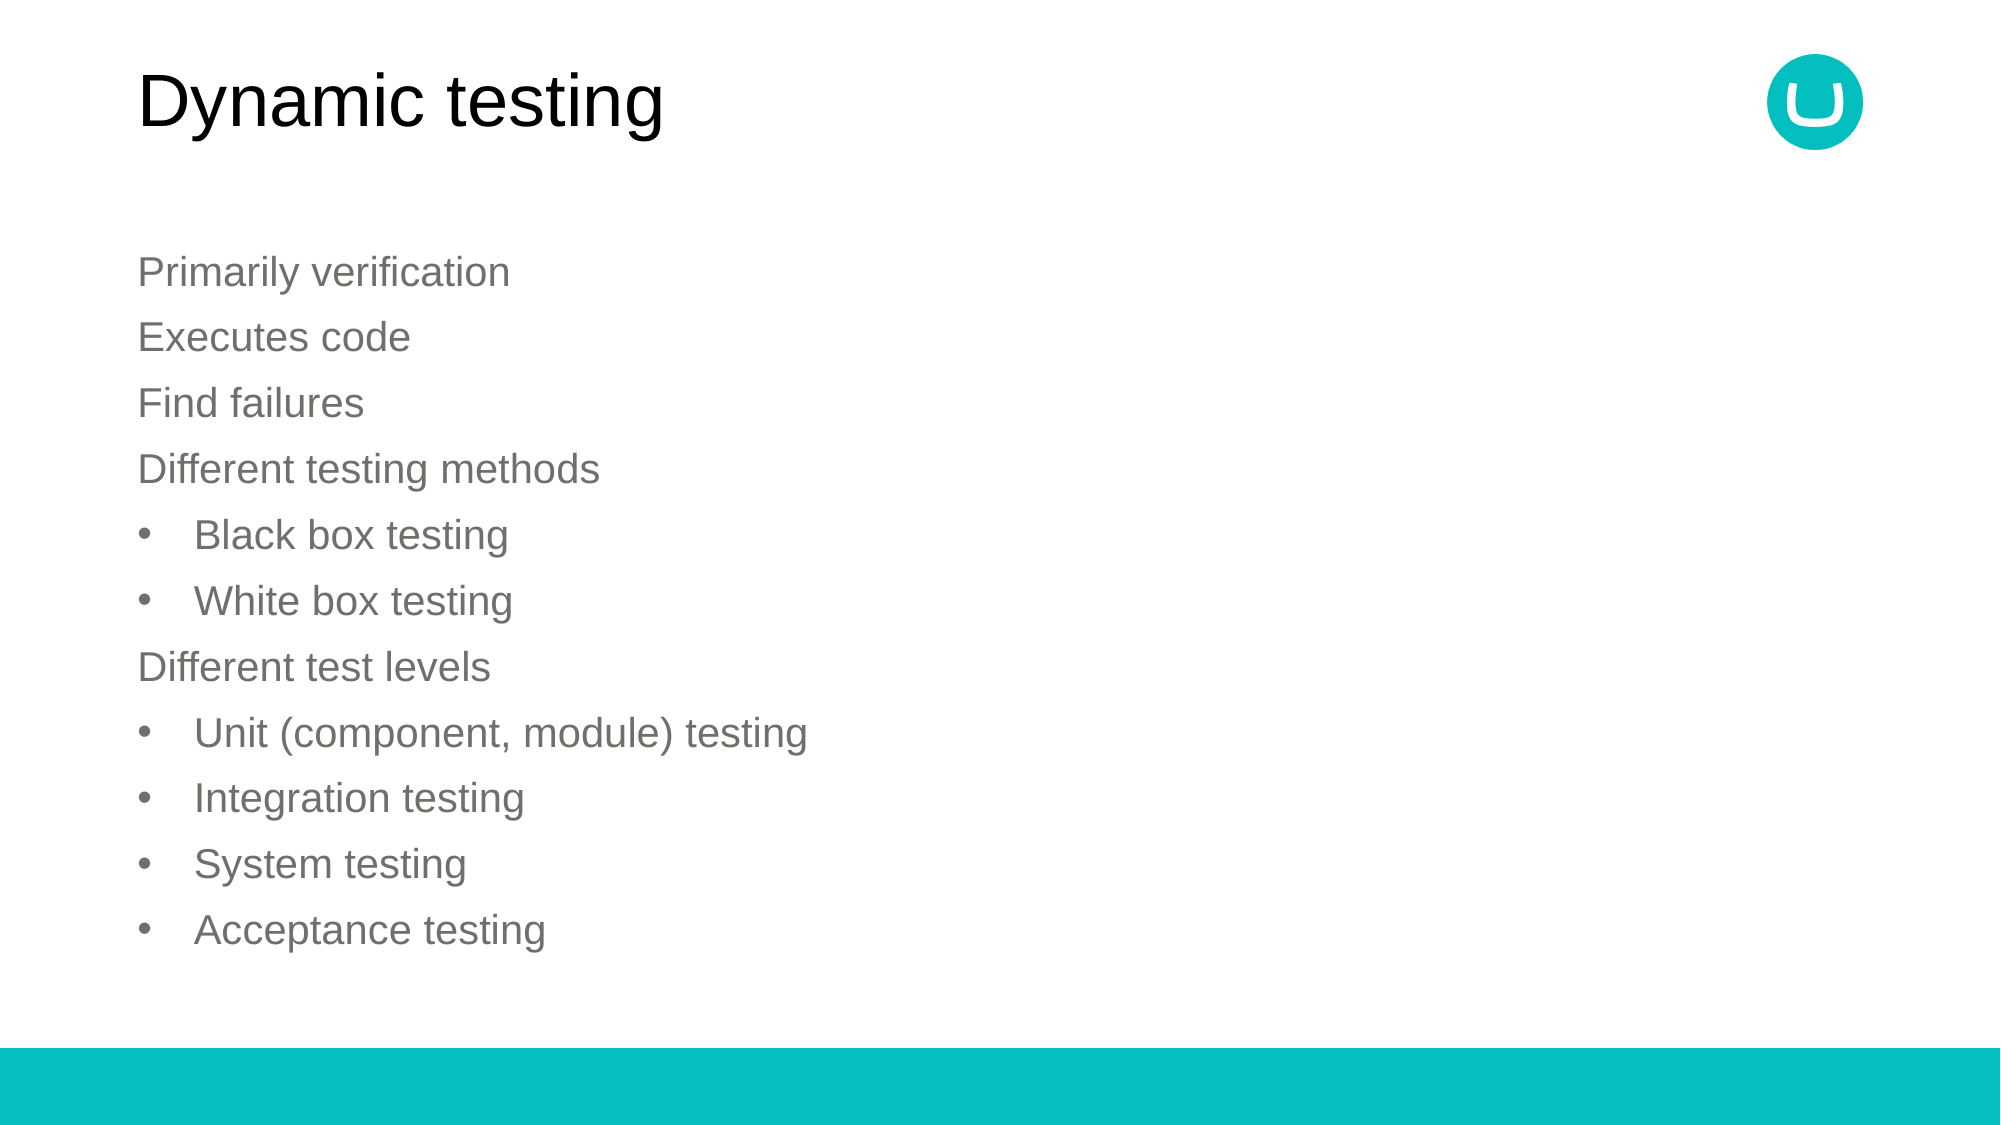

# Dynamic testing
Primarily verification
Executes code
Find failures
Different testing methods
Black box testing
White box testing
Different test levels
Unit (component, module) testing
Integration testing
System testing
Acceptance testing